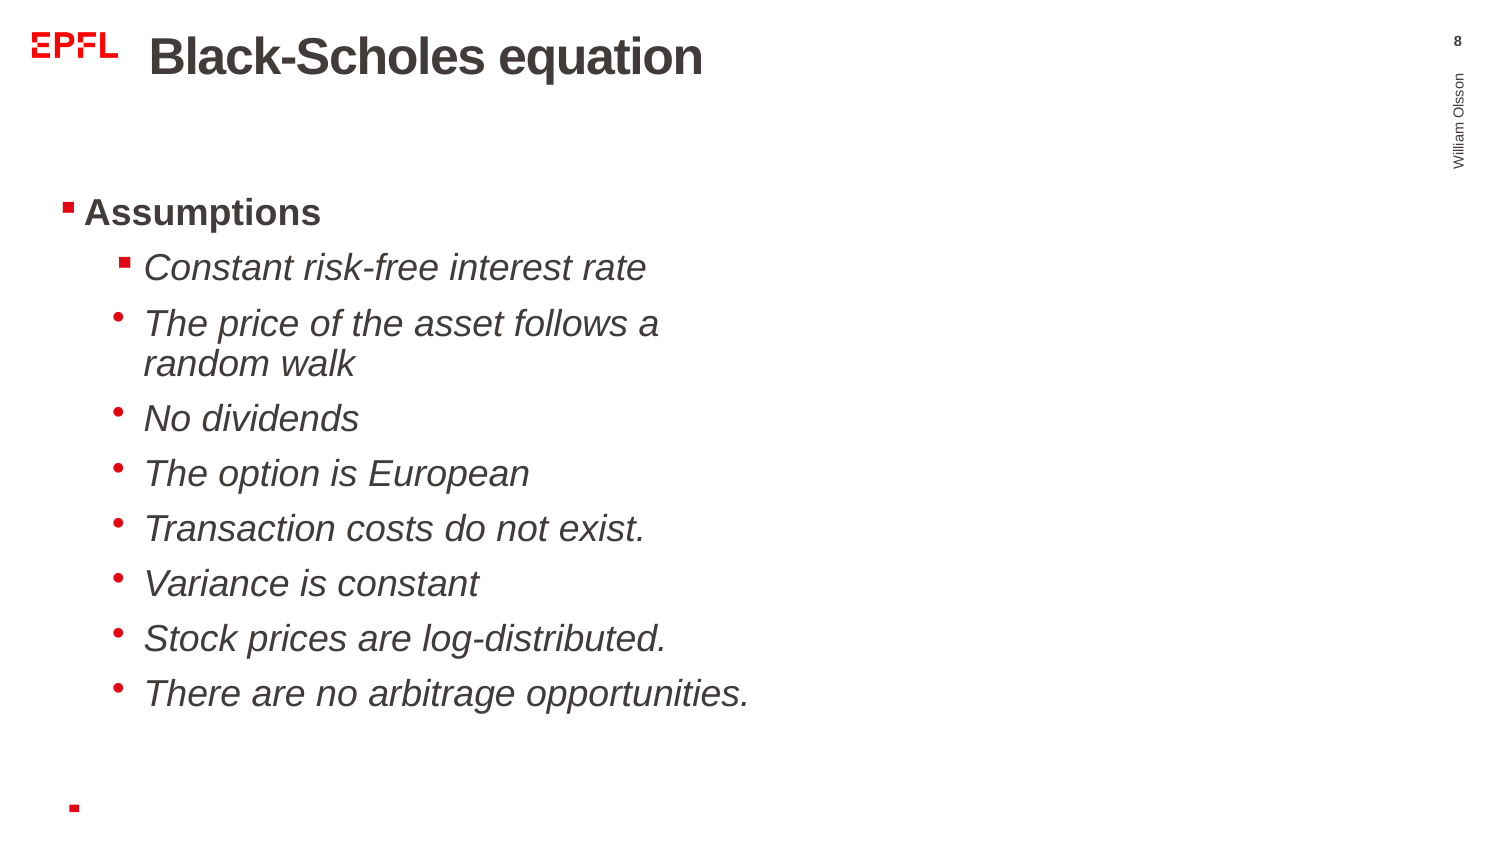

# Black-Scholes equation

8
Assumptions
Constant risk-free interest rate
The price of the asset follows a random walk
No dividends
The option is European
Transaction costs do not exist.
Variance is constant
Stock prices are log-distributed.
There are no arbitrage opportunities.
William Olsson